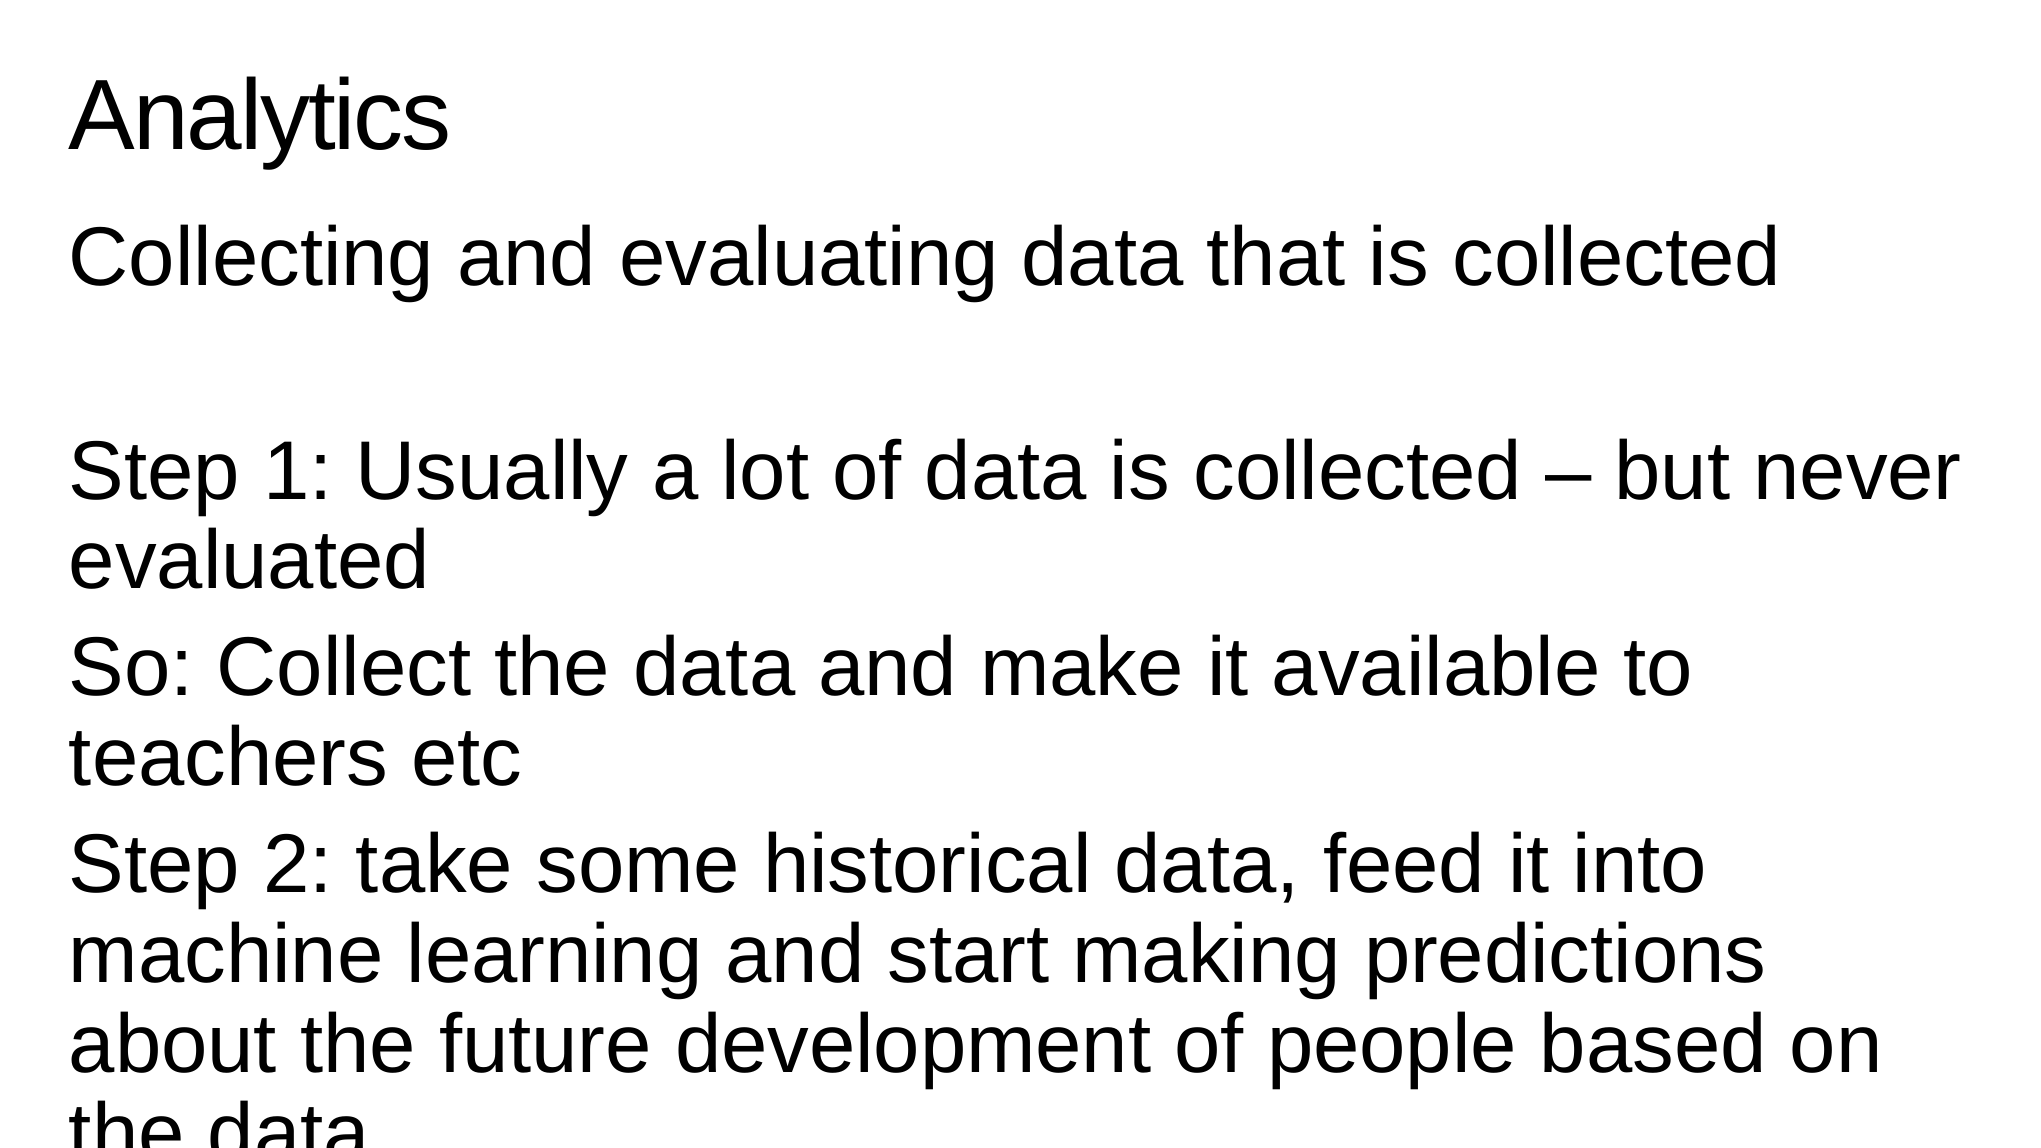

# Analytics
Collecting and evaluating data that is collected

Step 1: Usually a lot of data is collected – but never evaluated
So: Collect the data and make it available to teachers etc
Step 2: take some historical data, feed it into machine learning and start making predictions about the future development of people based on the data